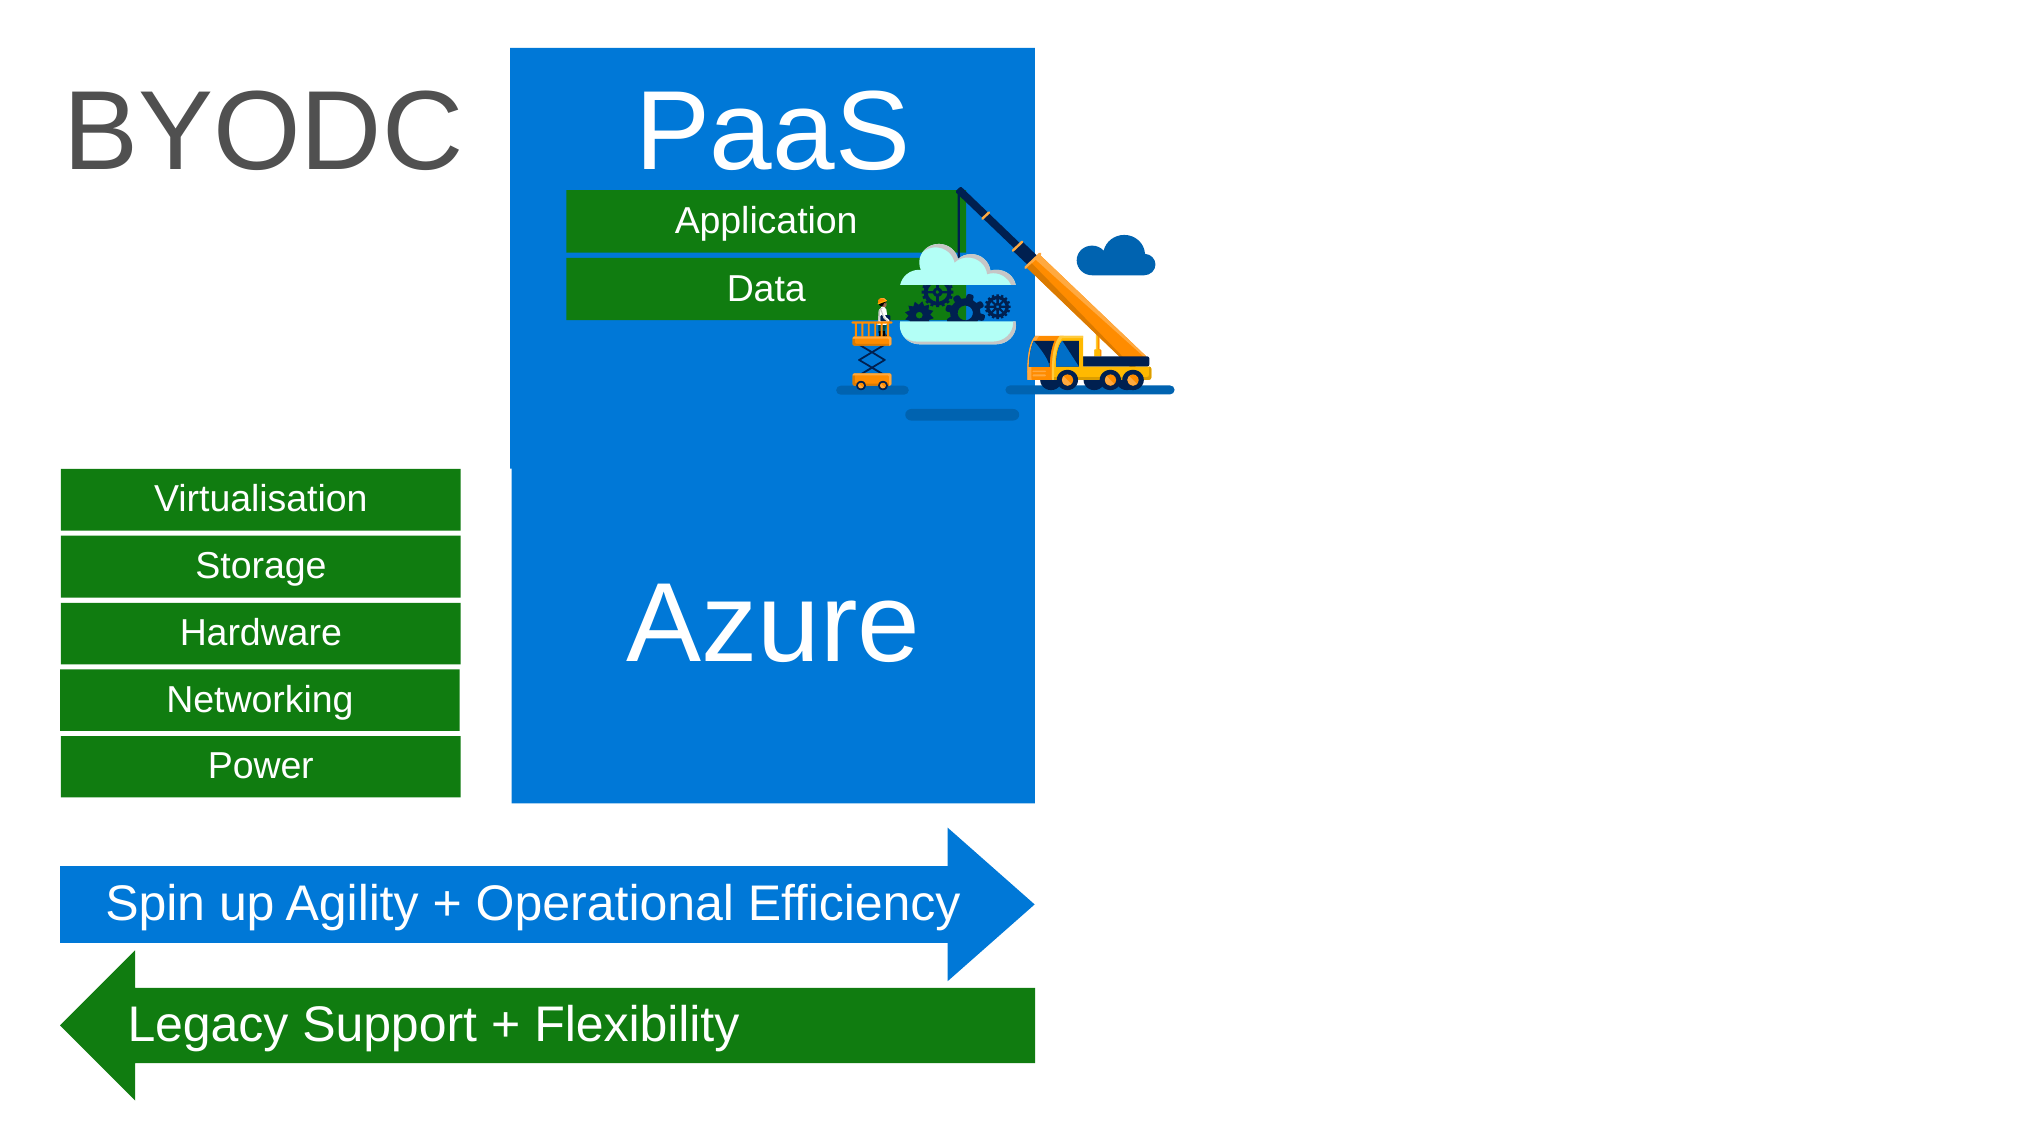

PaaS
BYODC

Application
Data

Azure

Virtualisation
Storage
Hardware
Networking
Power
Spin up Agility + Operational Efficiency
Legacy Support + Flexibility